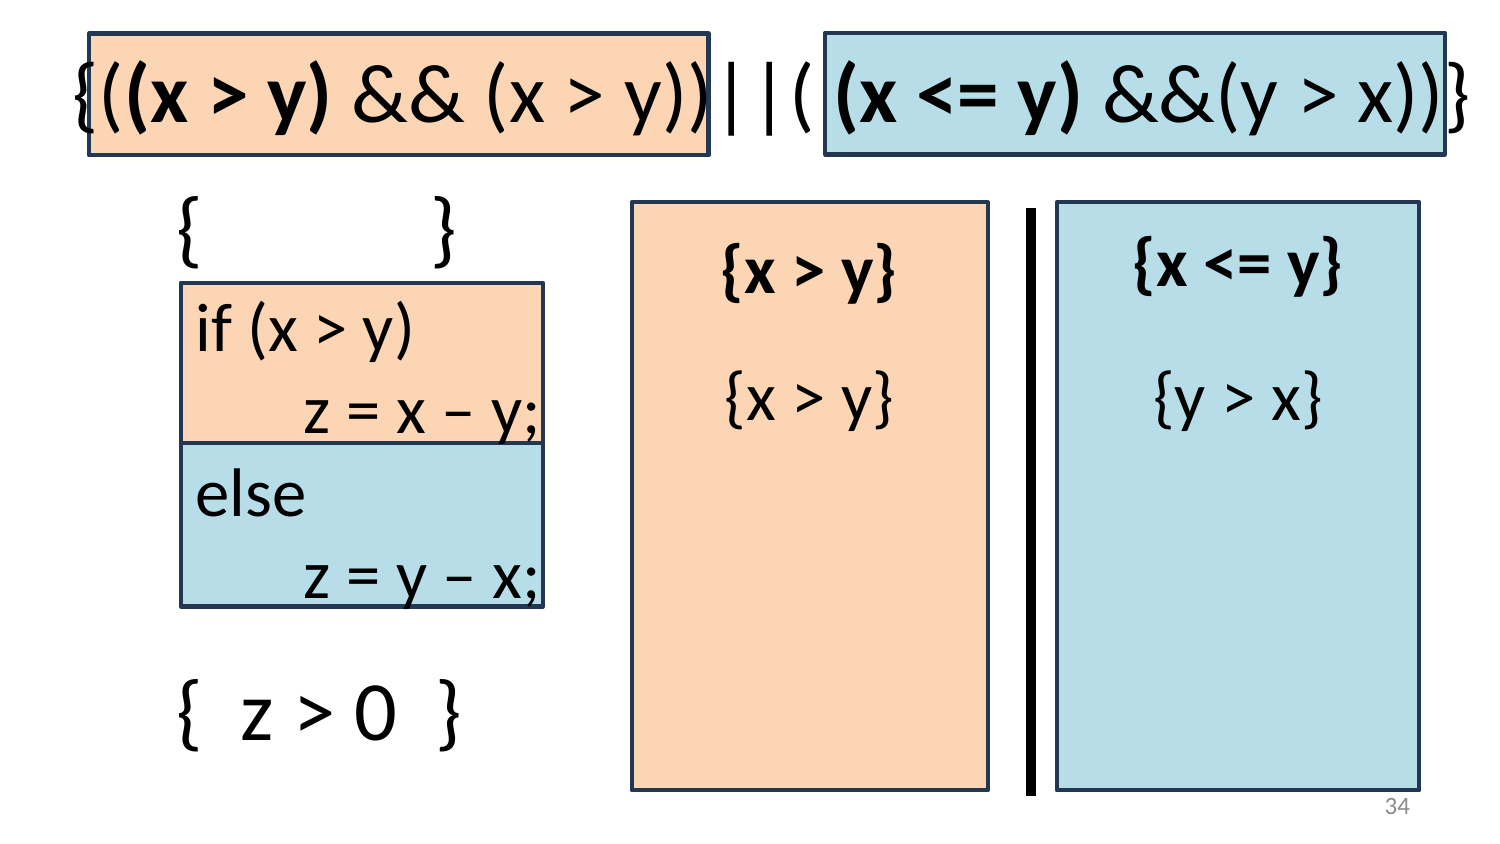

{((x > y) && (x > y))||( (x <= y) &&(y > x))}

{            }

{x <= y}
{x > y}
if (x > y)
       z = x – y;
else
       z = y – x;

{x > y}
{y > x}

{  z > 0  }
34